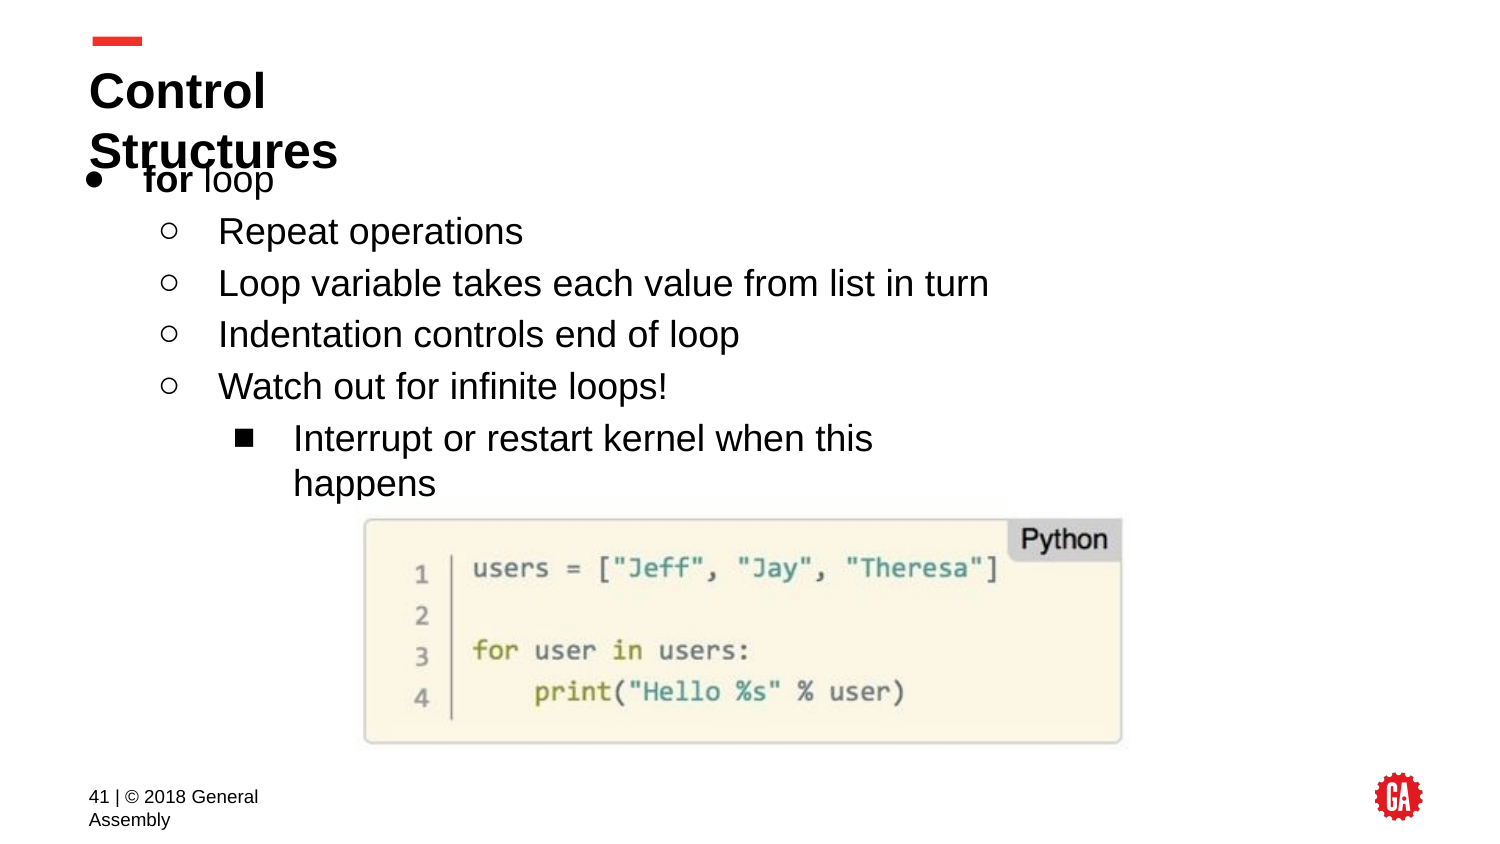

# Control Structures
for loop
Repeat operations
Loop variable takes each value from list in turn
Indentation controls end of loop
Watch out for inﬁnite loops!
Interrupt or restart kernel when this happens

41 | © 2018 General Assembly